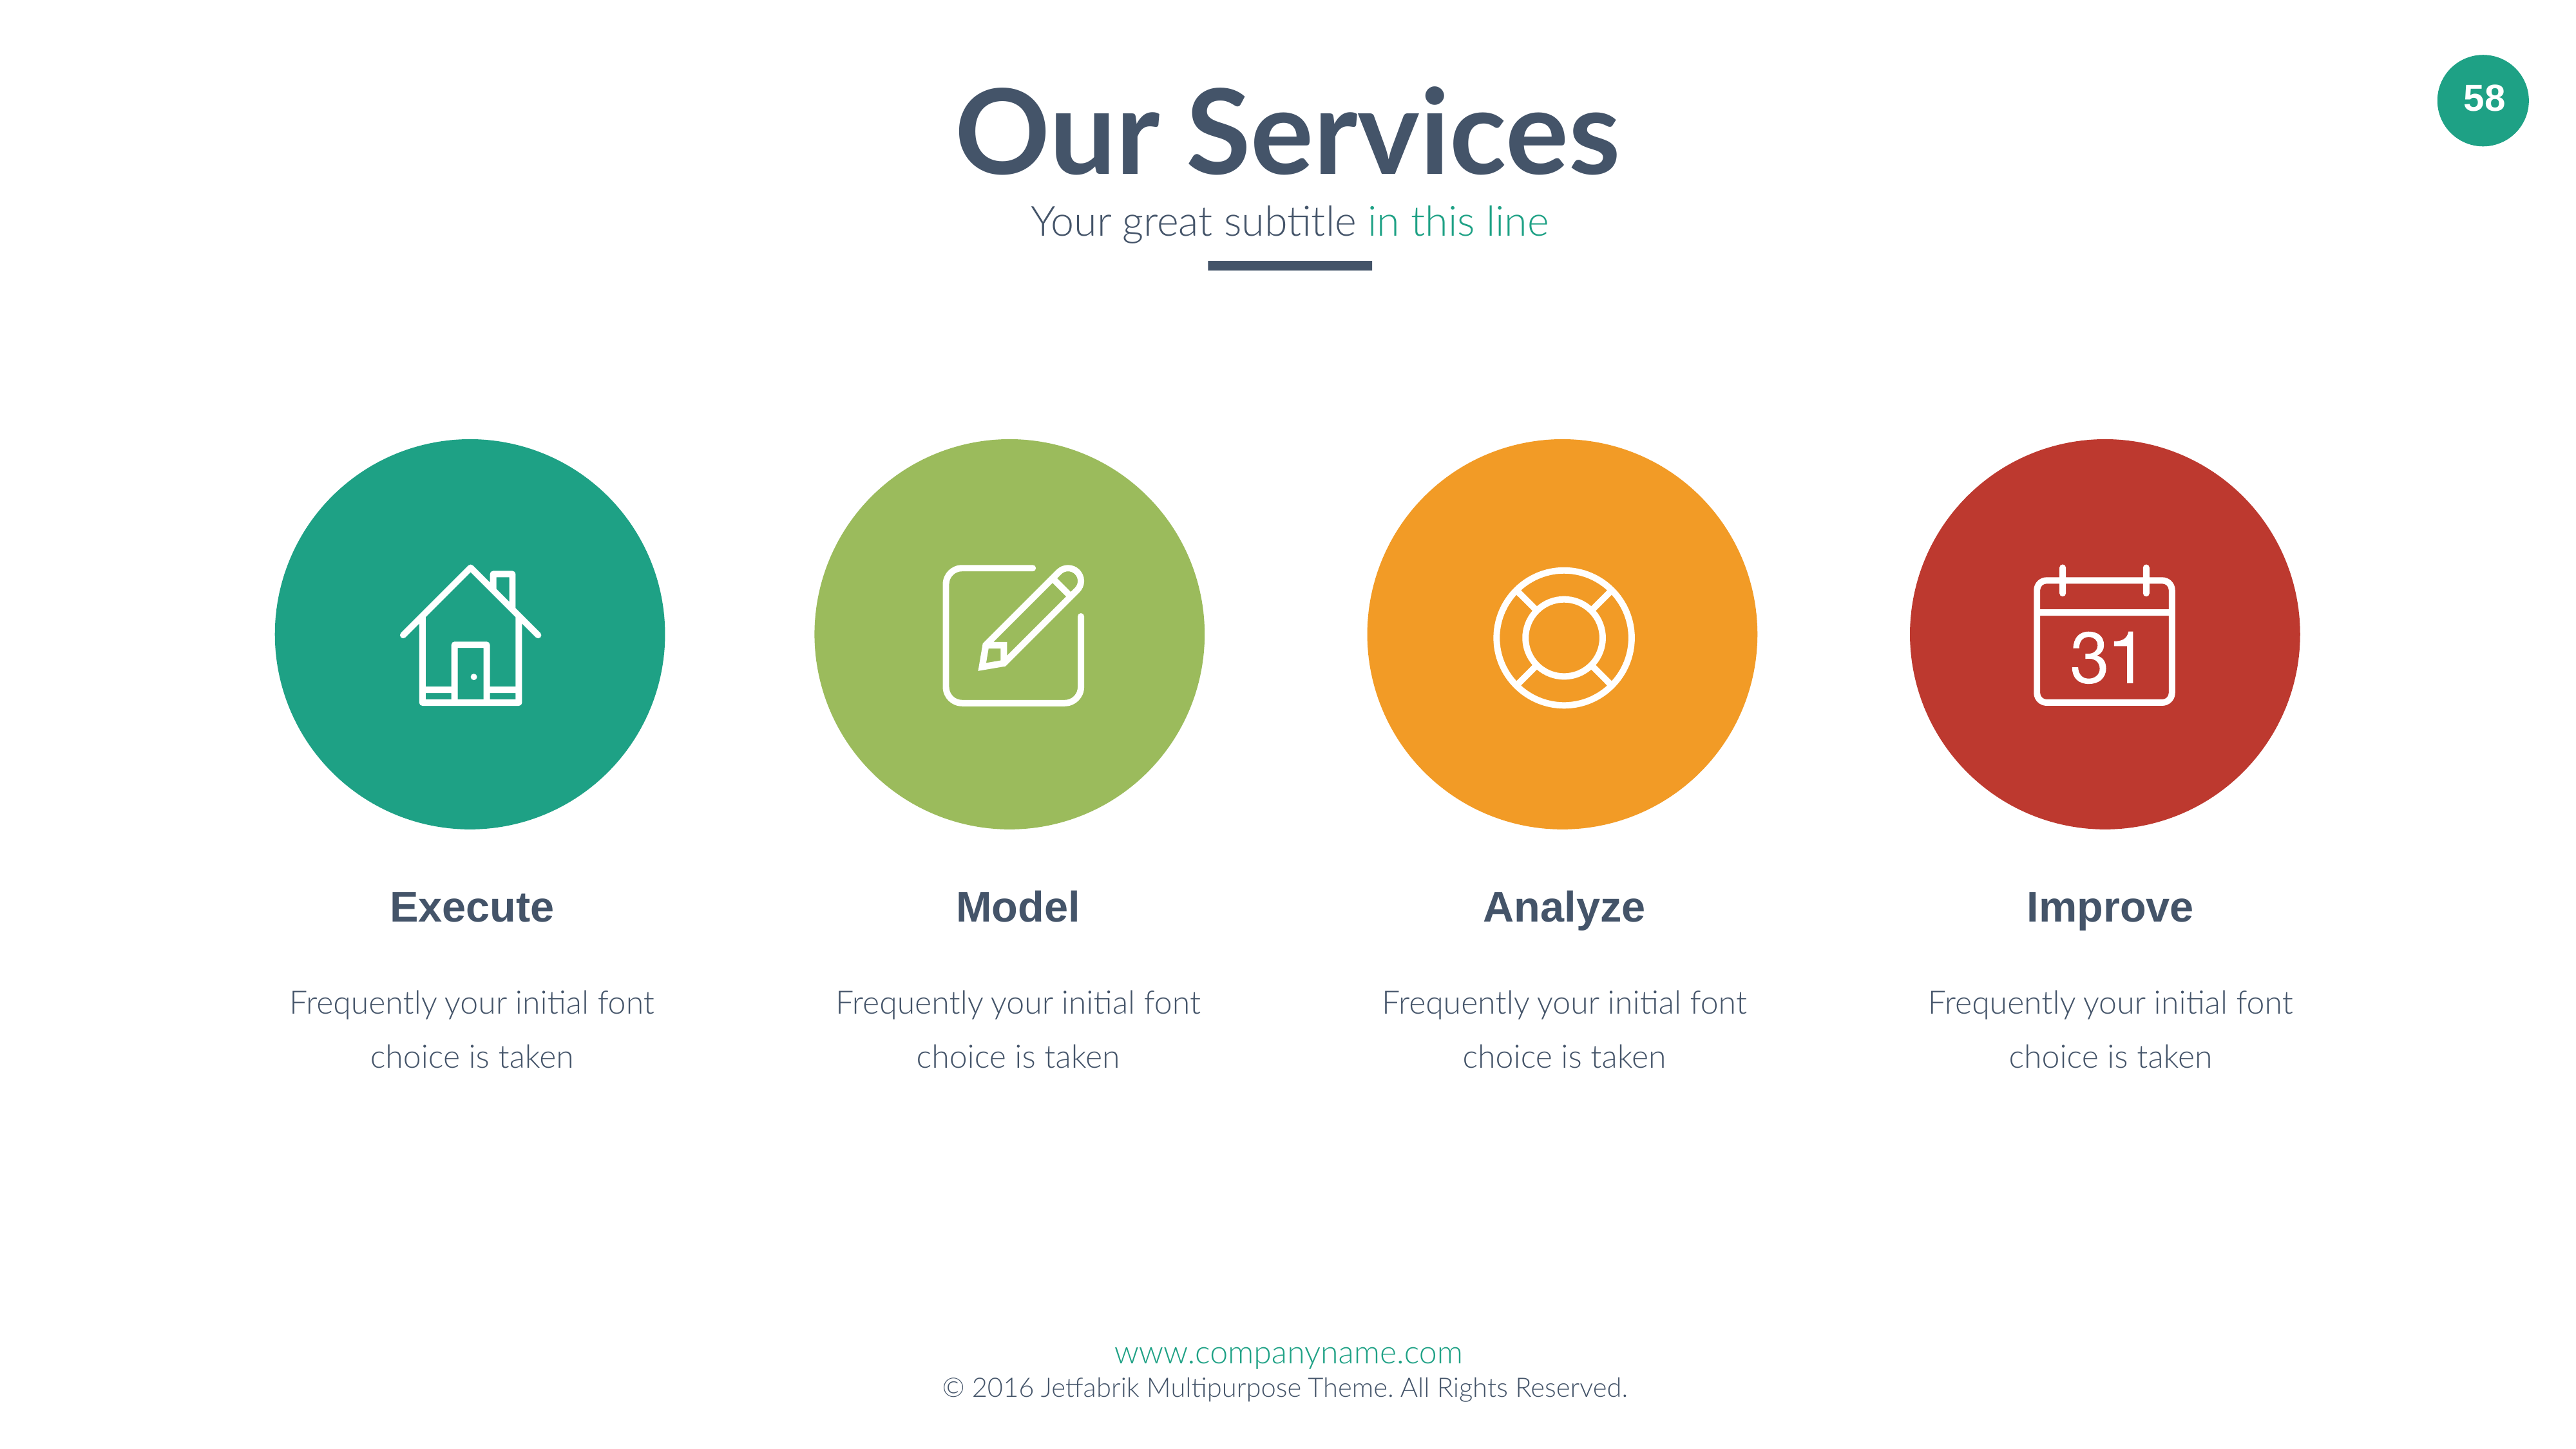

Our Services
Your great subtitle in this line

Execute
Model
Analyze
Improve
Frequently your initial font choice is taken
Frequently your initial font choice is taken
Frequently your initial font choice is taken
Frequently your initial font choice is taken